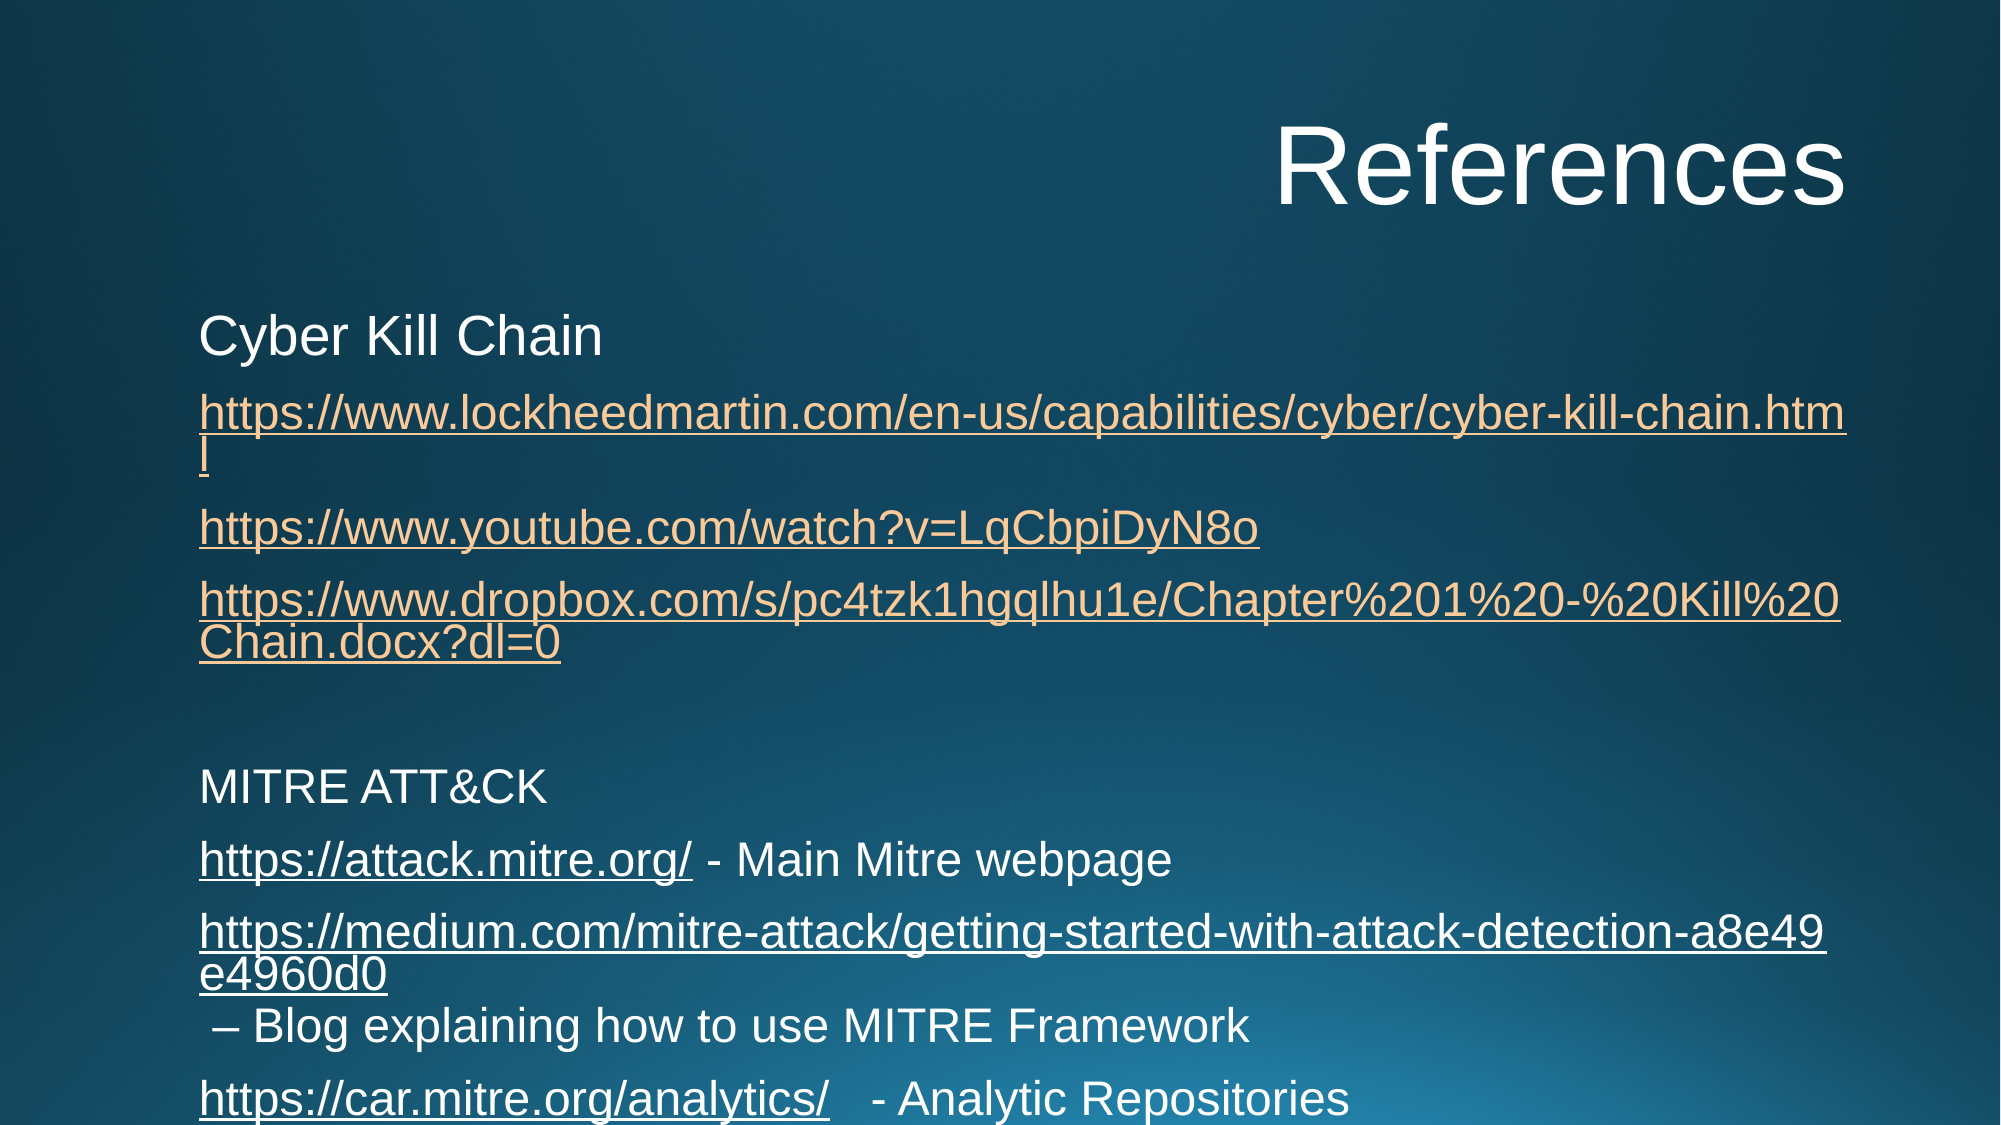

# References
Cyber Kill Chain
https://www.lockheedmartin.com/en-us/capabilities/cyber/cyber-kill-chain.html
https://www.youtube.com/watch?v=LqCbpiDyN8o
https://www.dropbox.com/s/pc4tzk1hgqlhu1e/Chapter%201%20-%20Kill%20Chain.docx?dl=0

MITRE ATT&CK
https://attack.mitre.org/ - Main Mitre webpage
https://medium.com/mitre-attack/getting-started-with-attack-detection-a8e49e4960d0 – Blog explaining how to use MITRE Framework
https://car.mitre.org/analytics/   - Analytic Repositories